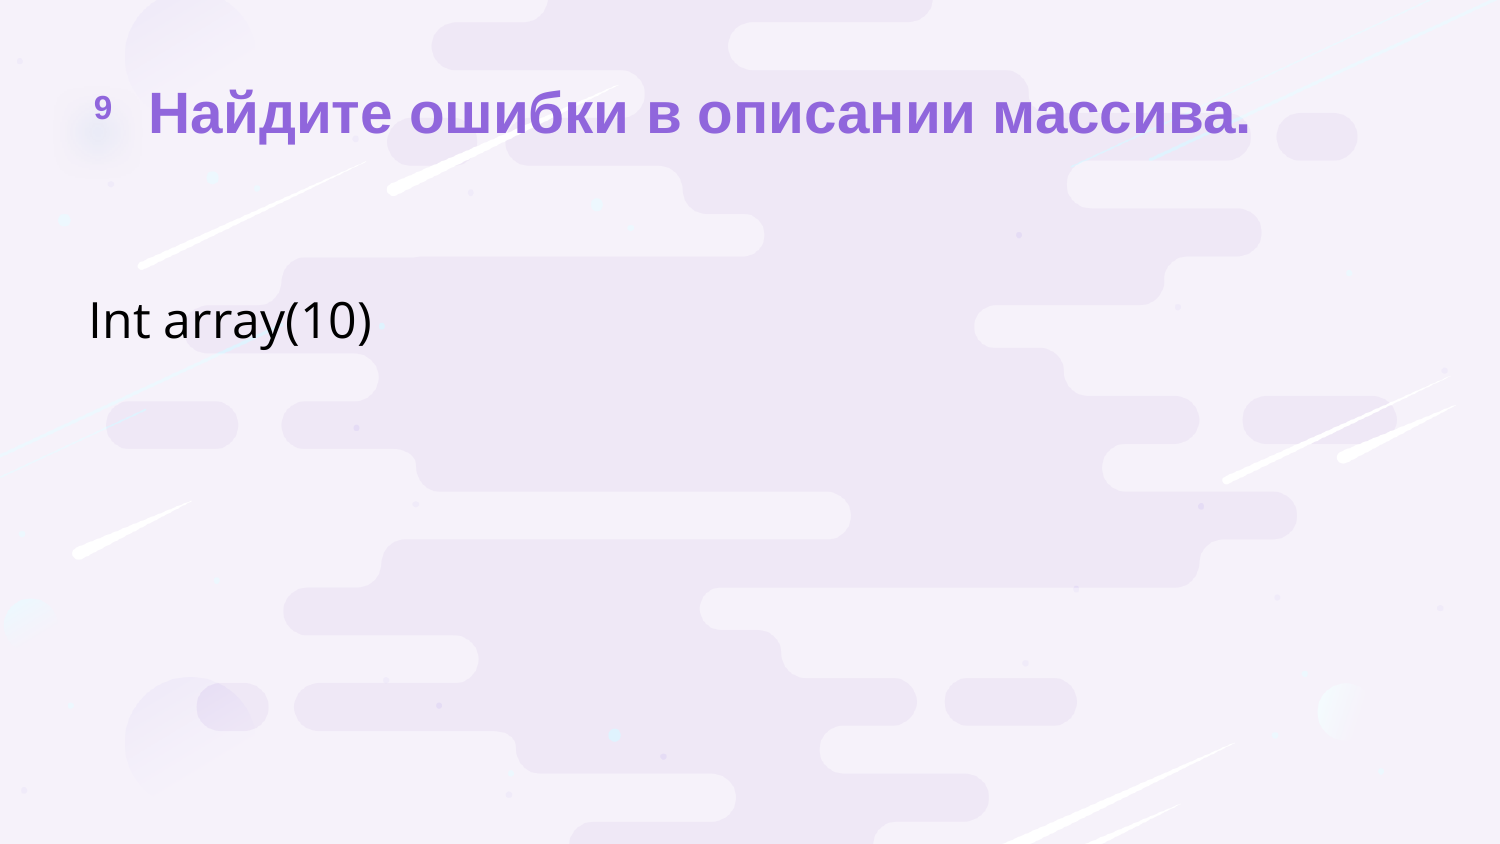

9
Найдите ошибки в описании массива.
Int array(10)